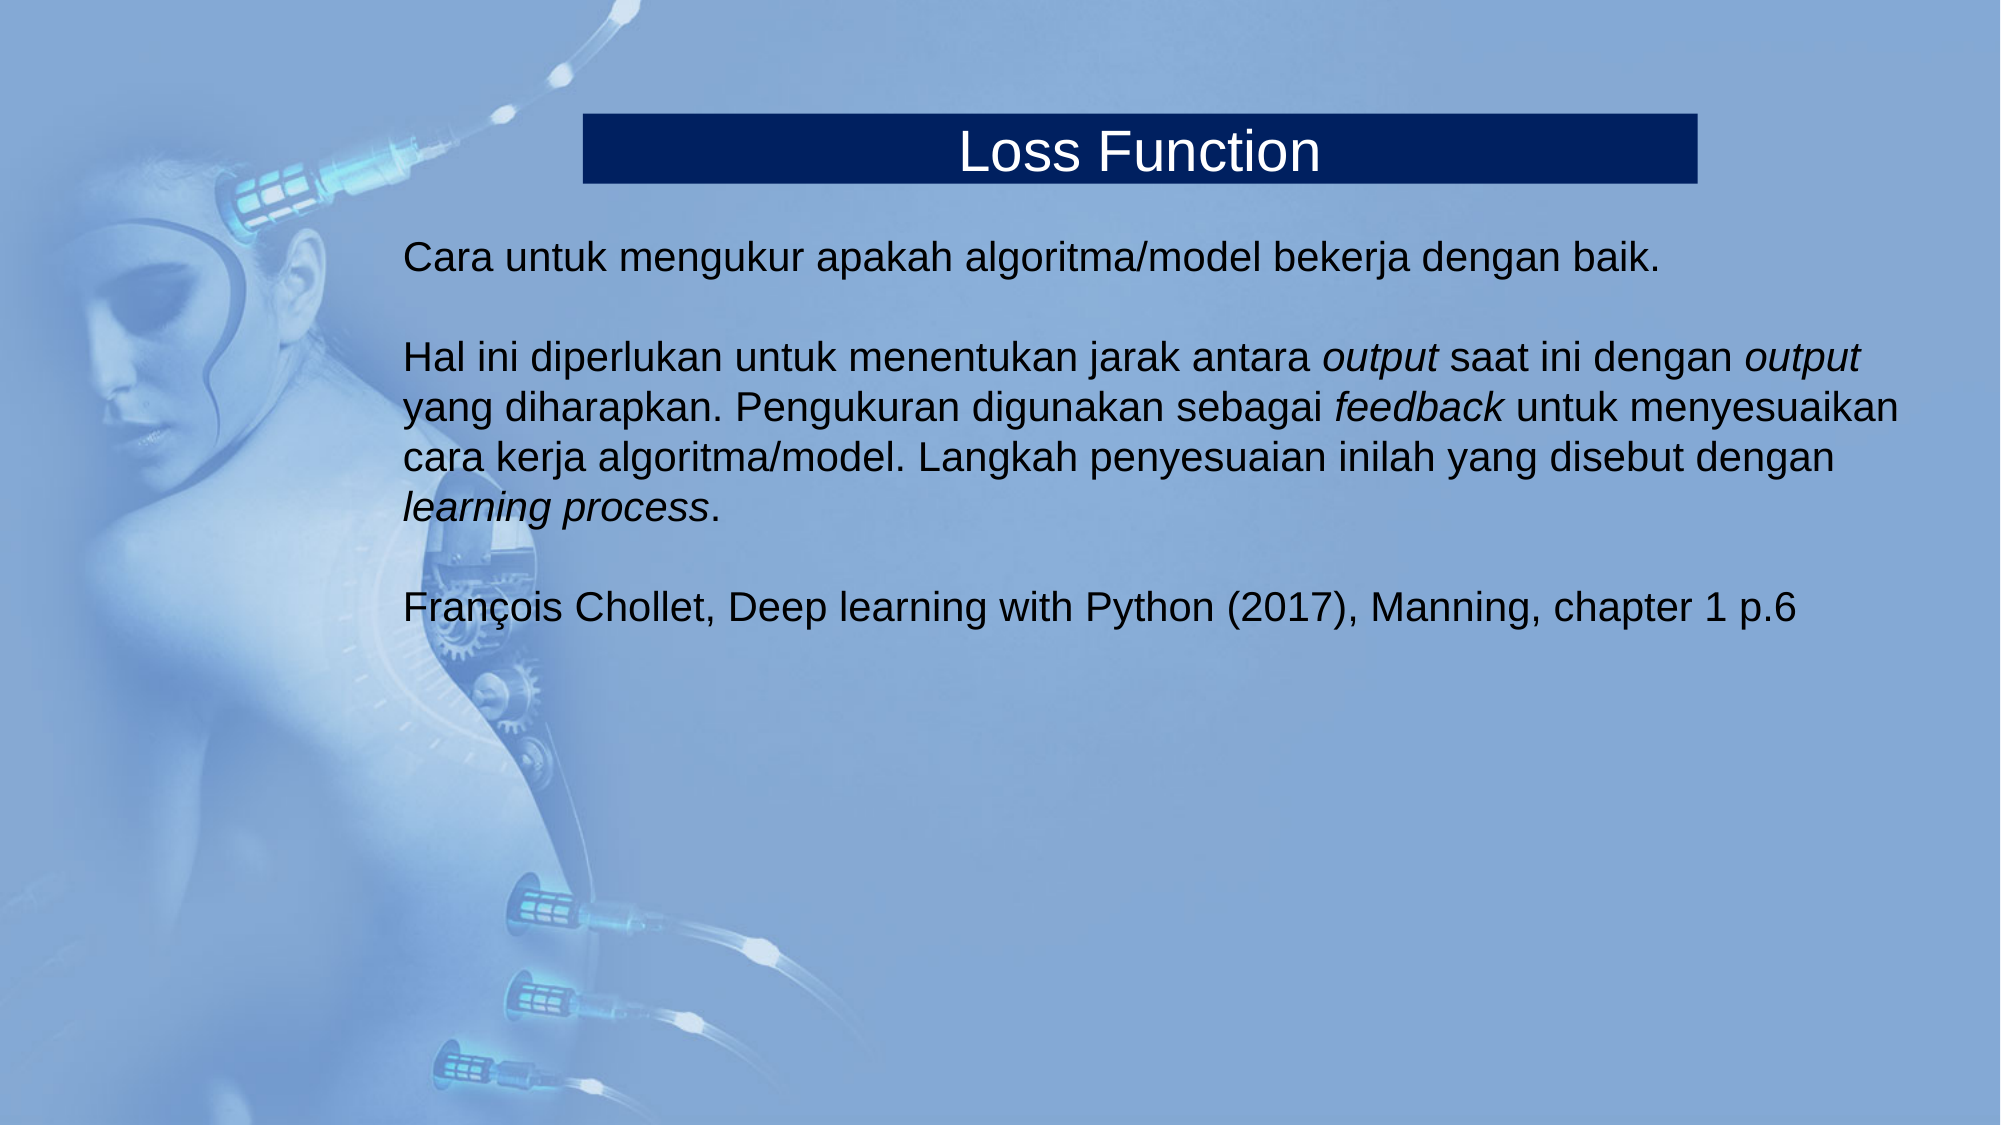

Loss Function
Cara untuk mengukur apakah algoritma/model bekerja dengan baik.

Hal ini diperlukan untuk menentukan jarak antara output saat ini dengan output yang diharapkan. Pengukuran digunakan sebagai feedback untuk menyesuaikan cara kerja algoritma/model. Langkah penyesuaian inilah yang disebut dengan learning process.
François Chollet, Deep learning with Python (2017), Manning, chapter 1 p.6